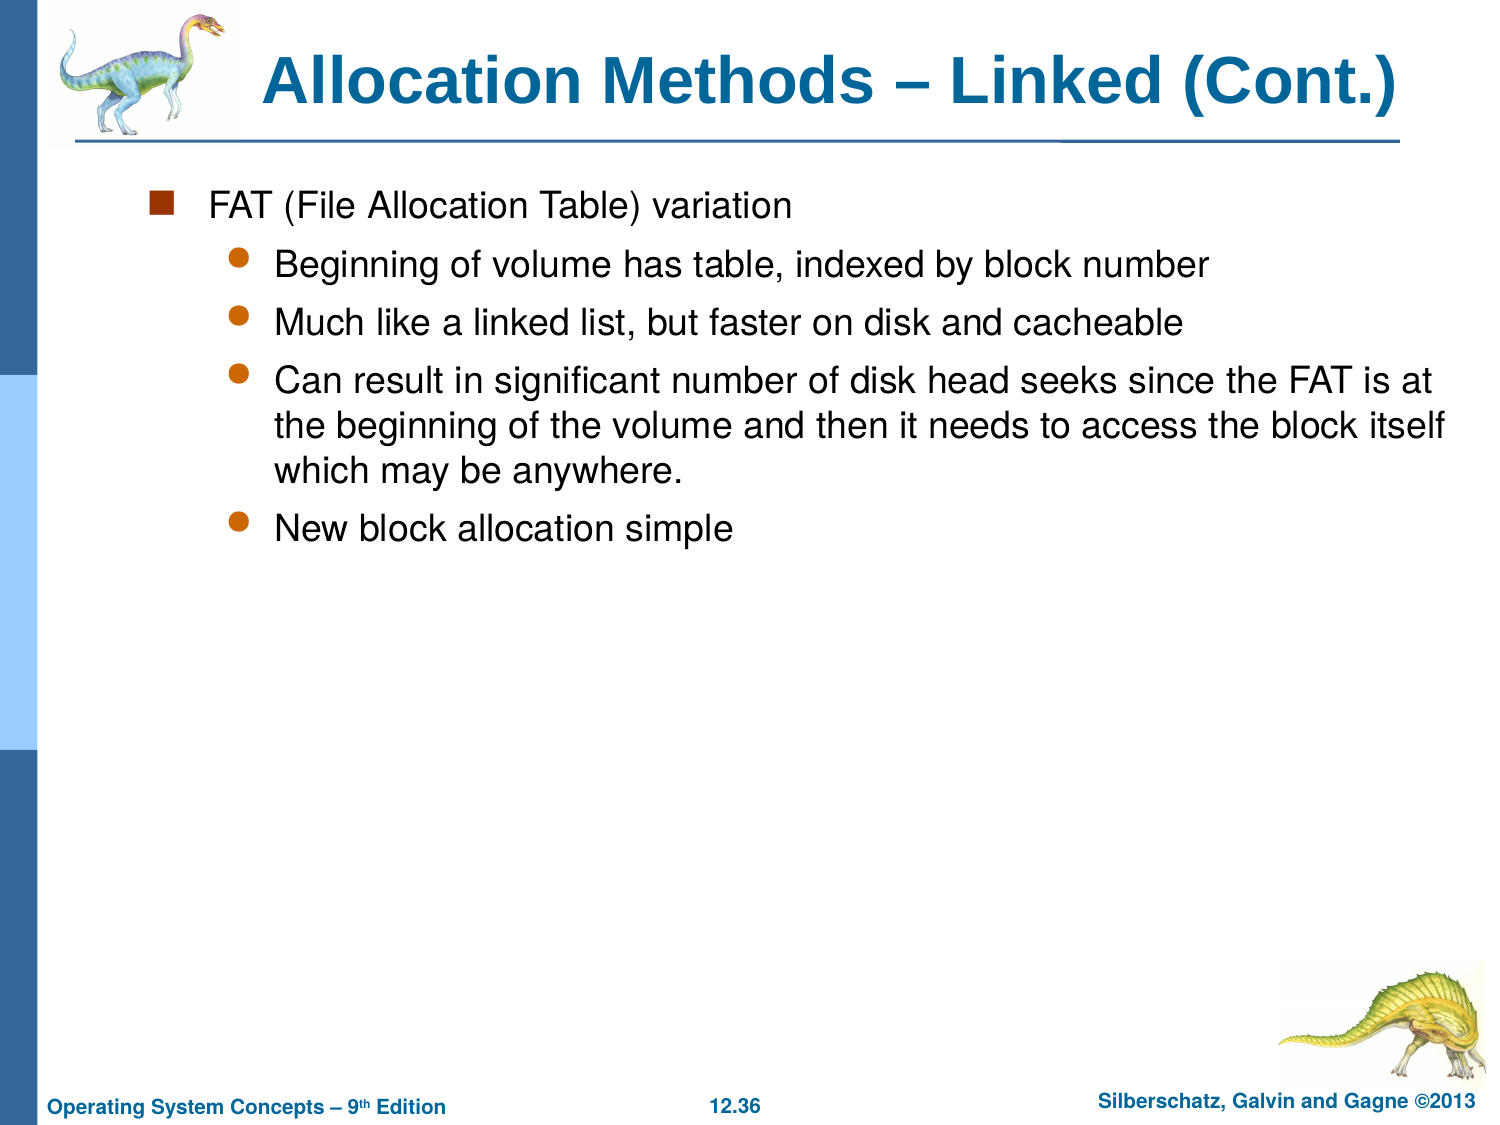

# Allocation Methods – Linked (Cont.)
FAT (File Allocation Table) variation
Beginning of volume has table, indexed by block number
Much like a linked list, but faster on disk and cacheable
Can result in significant number of disk head seeks since the FAT is at the beginning of the volume and then it needs to access the block itself which may be anywhere.
New block allocation simple